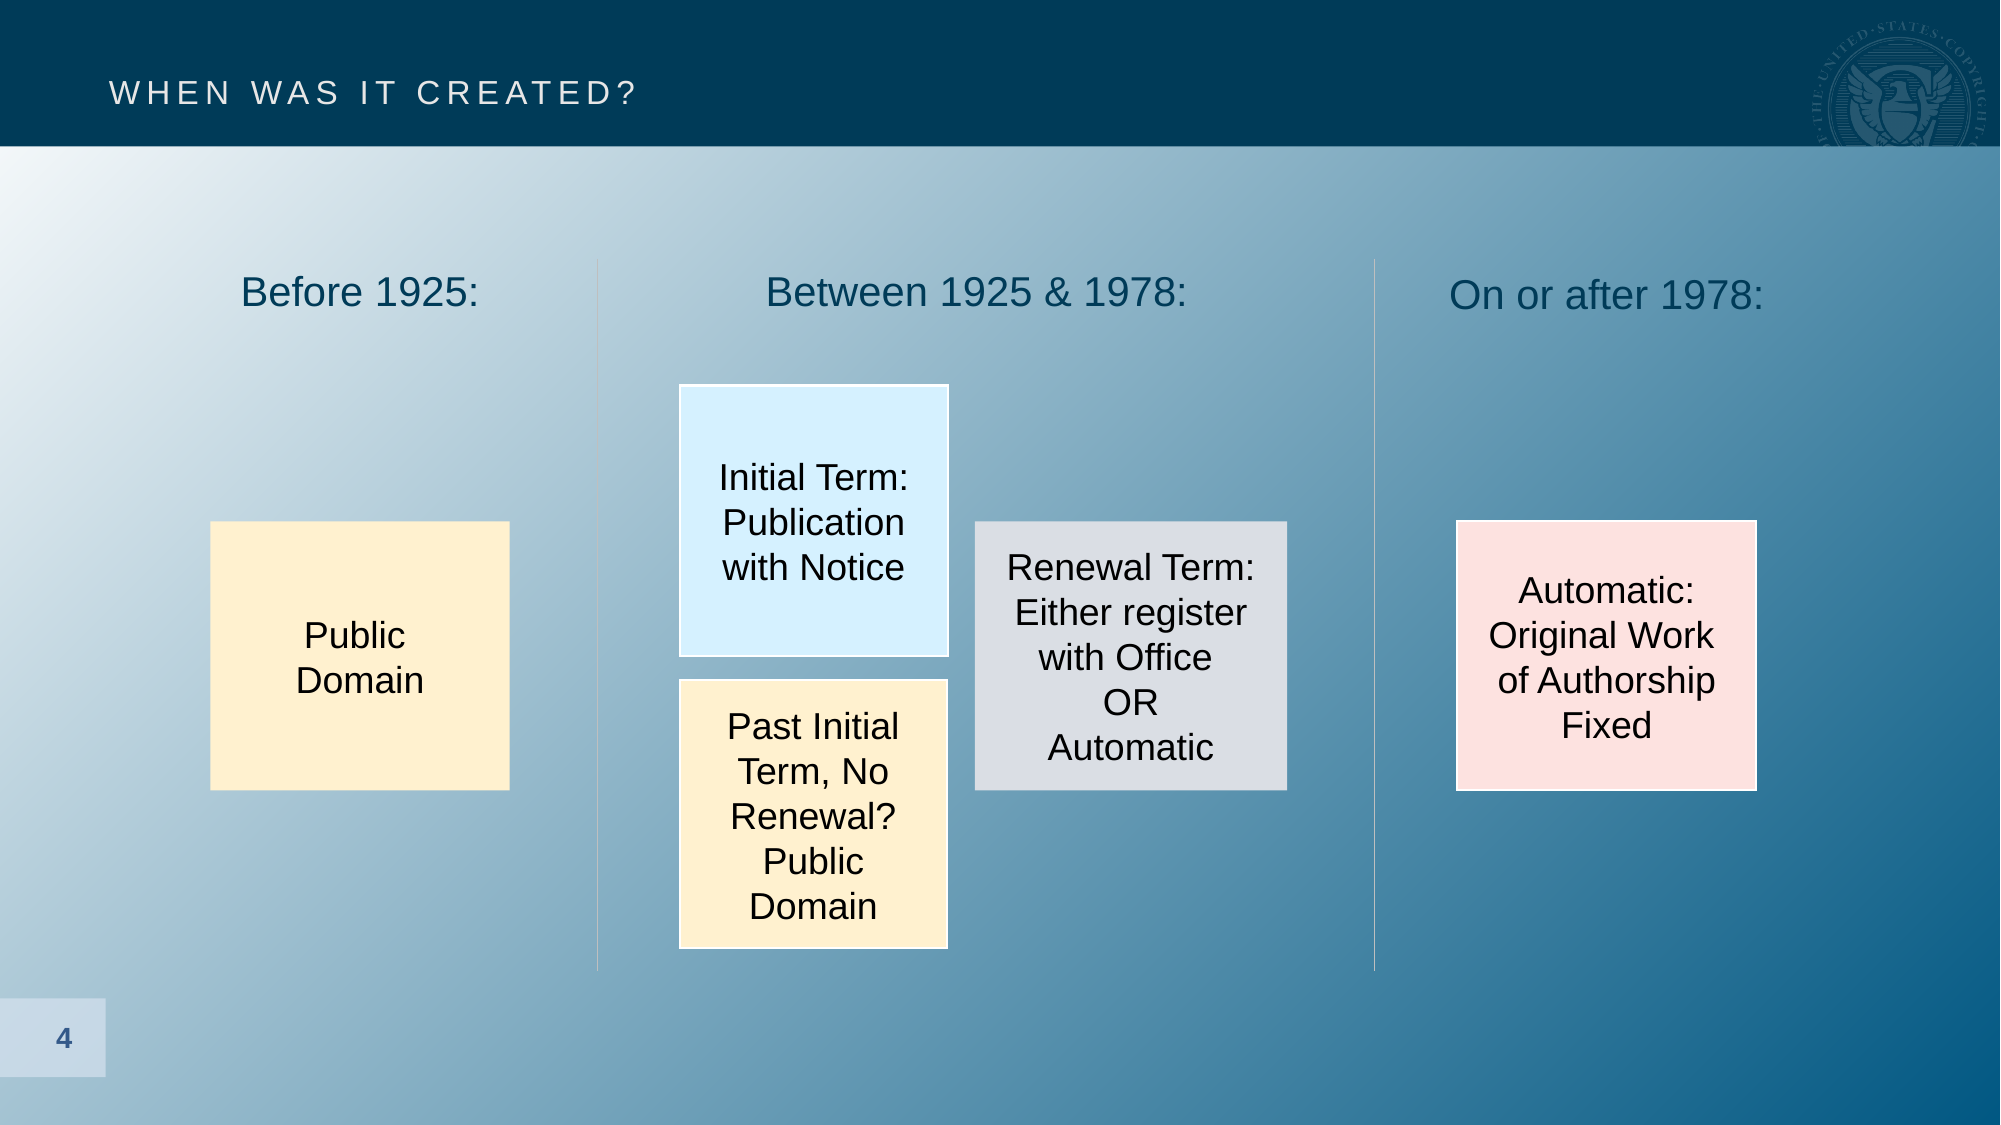

# WHEN WAS IT CREATED?
Before 1925:
Between 1925 & 1978:
On or after 1978:
Initial Term:
Publication with Notice
Renewal Term:
Either register with Office
OR
Automatic
Past Initial Term, No Renewal?
Public Domain
Public
Domain
Automatic:
Original Work
of Authorship Fixed